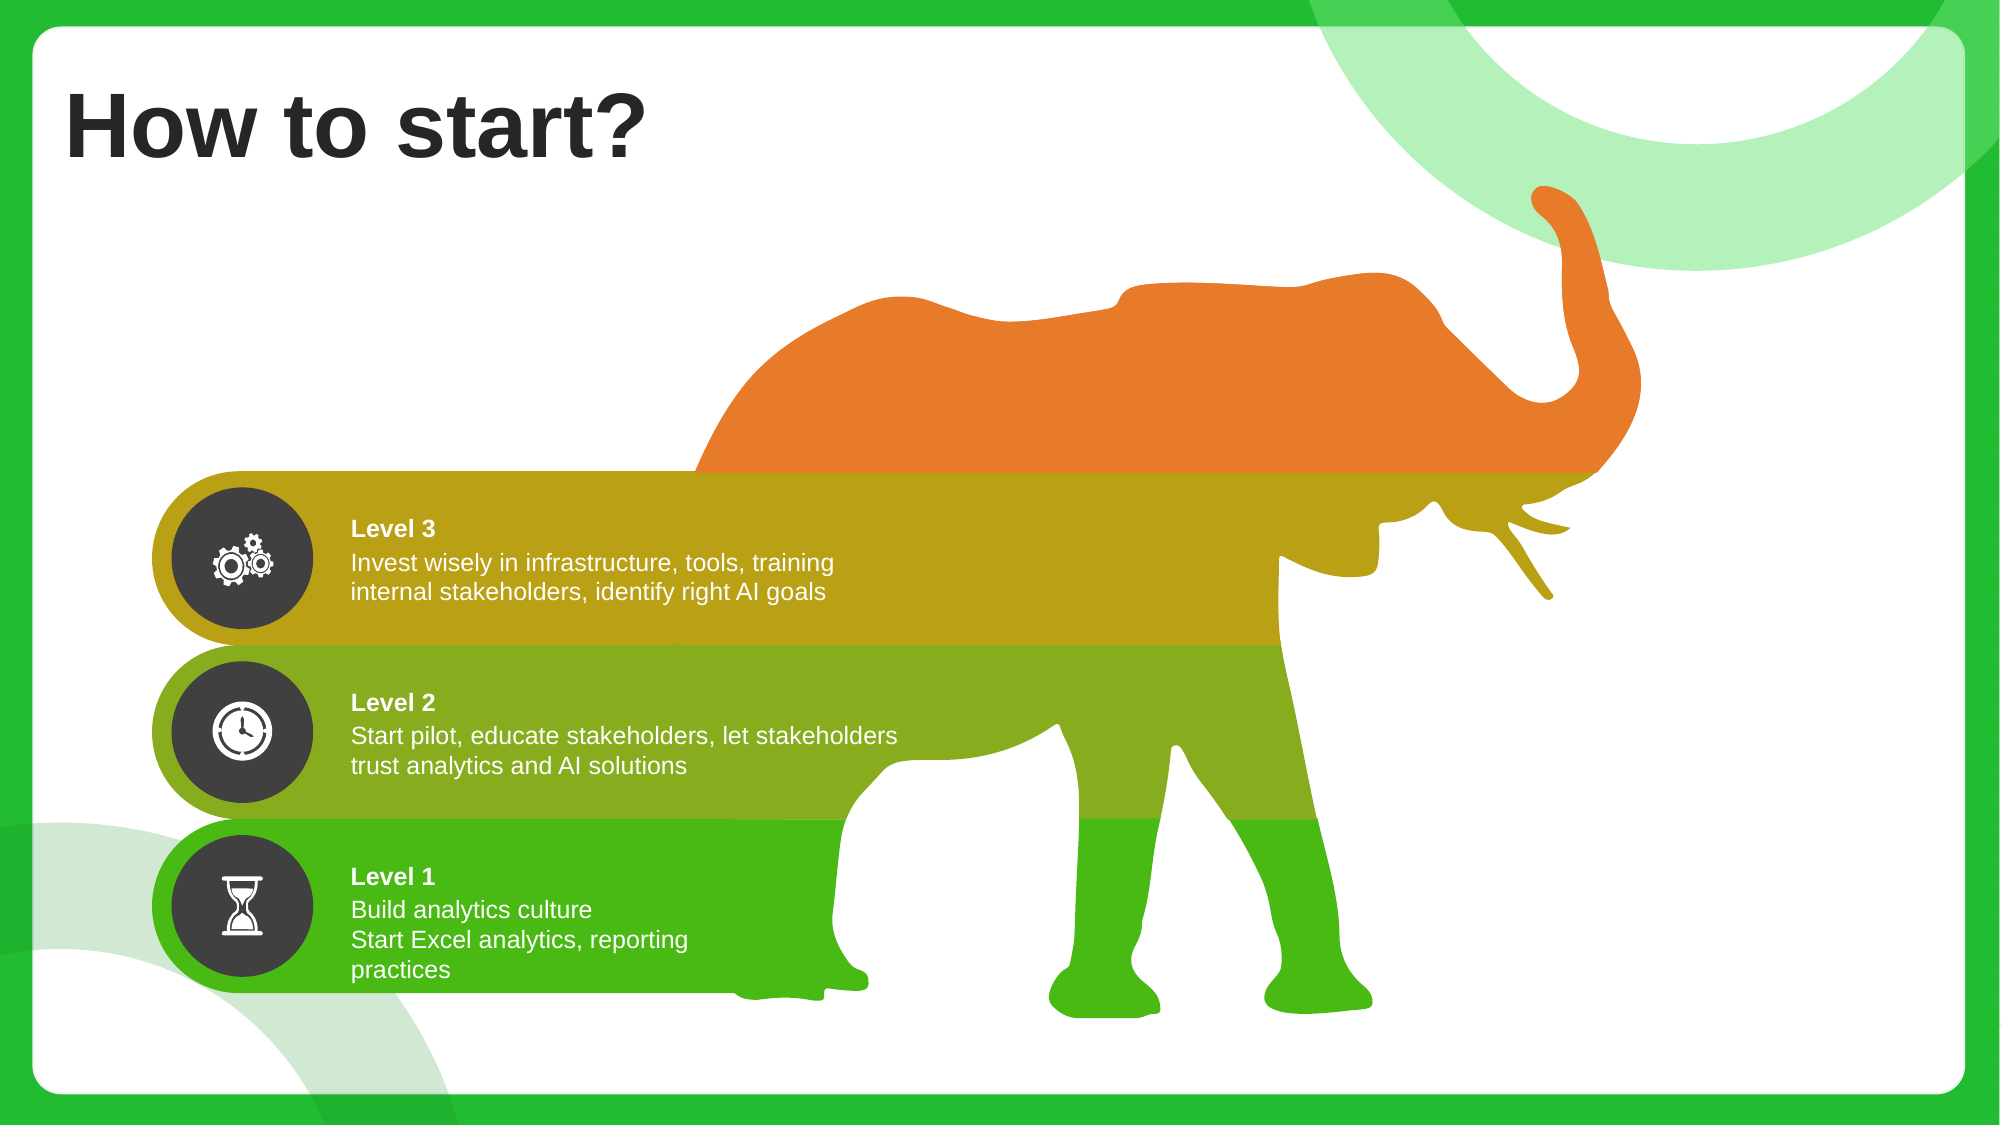

How to start?

Level 3
Invest wisely in infrastructure, tools, training internal stakeholders, identify right AI goals

Level 2
Start pilot, educate stakeholders, let stakeholders trust analytics and AI solutions

Level 1
Build analytics culture
Start Excel analytics, reporting practices